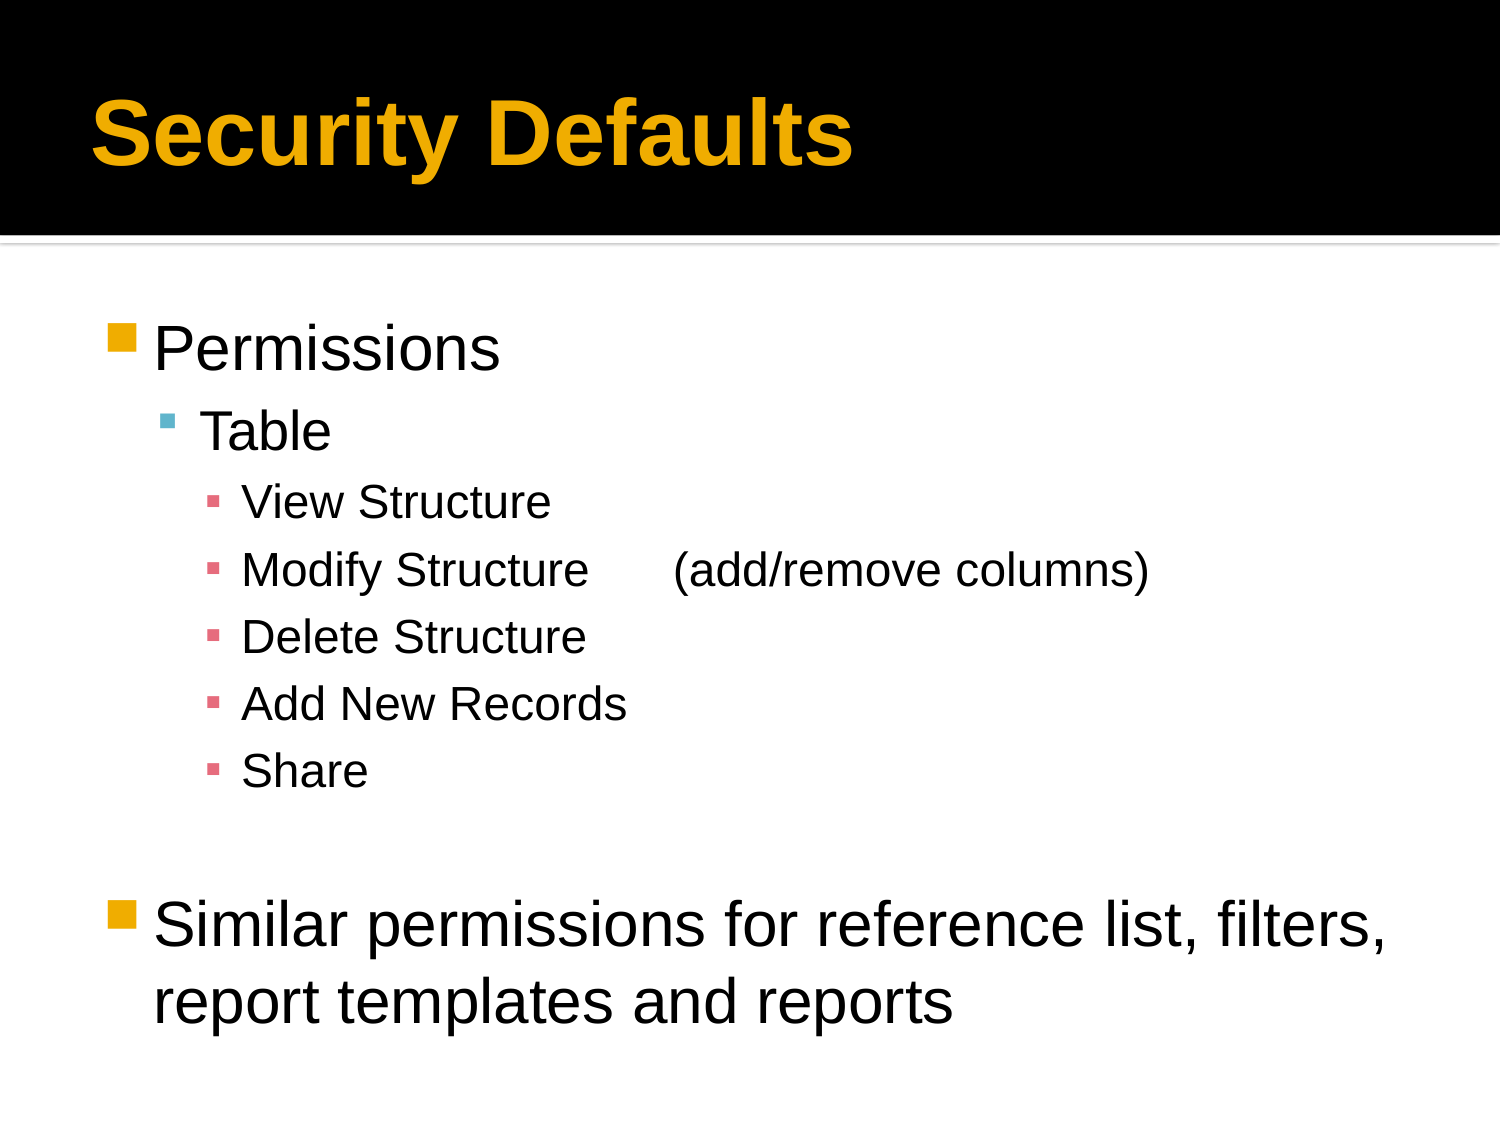

# Security Defaults
Permissions
Table
View Structure
Modify Structure	(add/remove columns)
Delete Structure
Add New Records
Share

Similar permissions for reference list, filters, report templates and reports